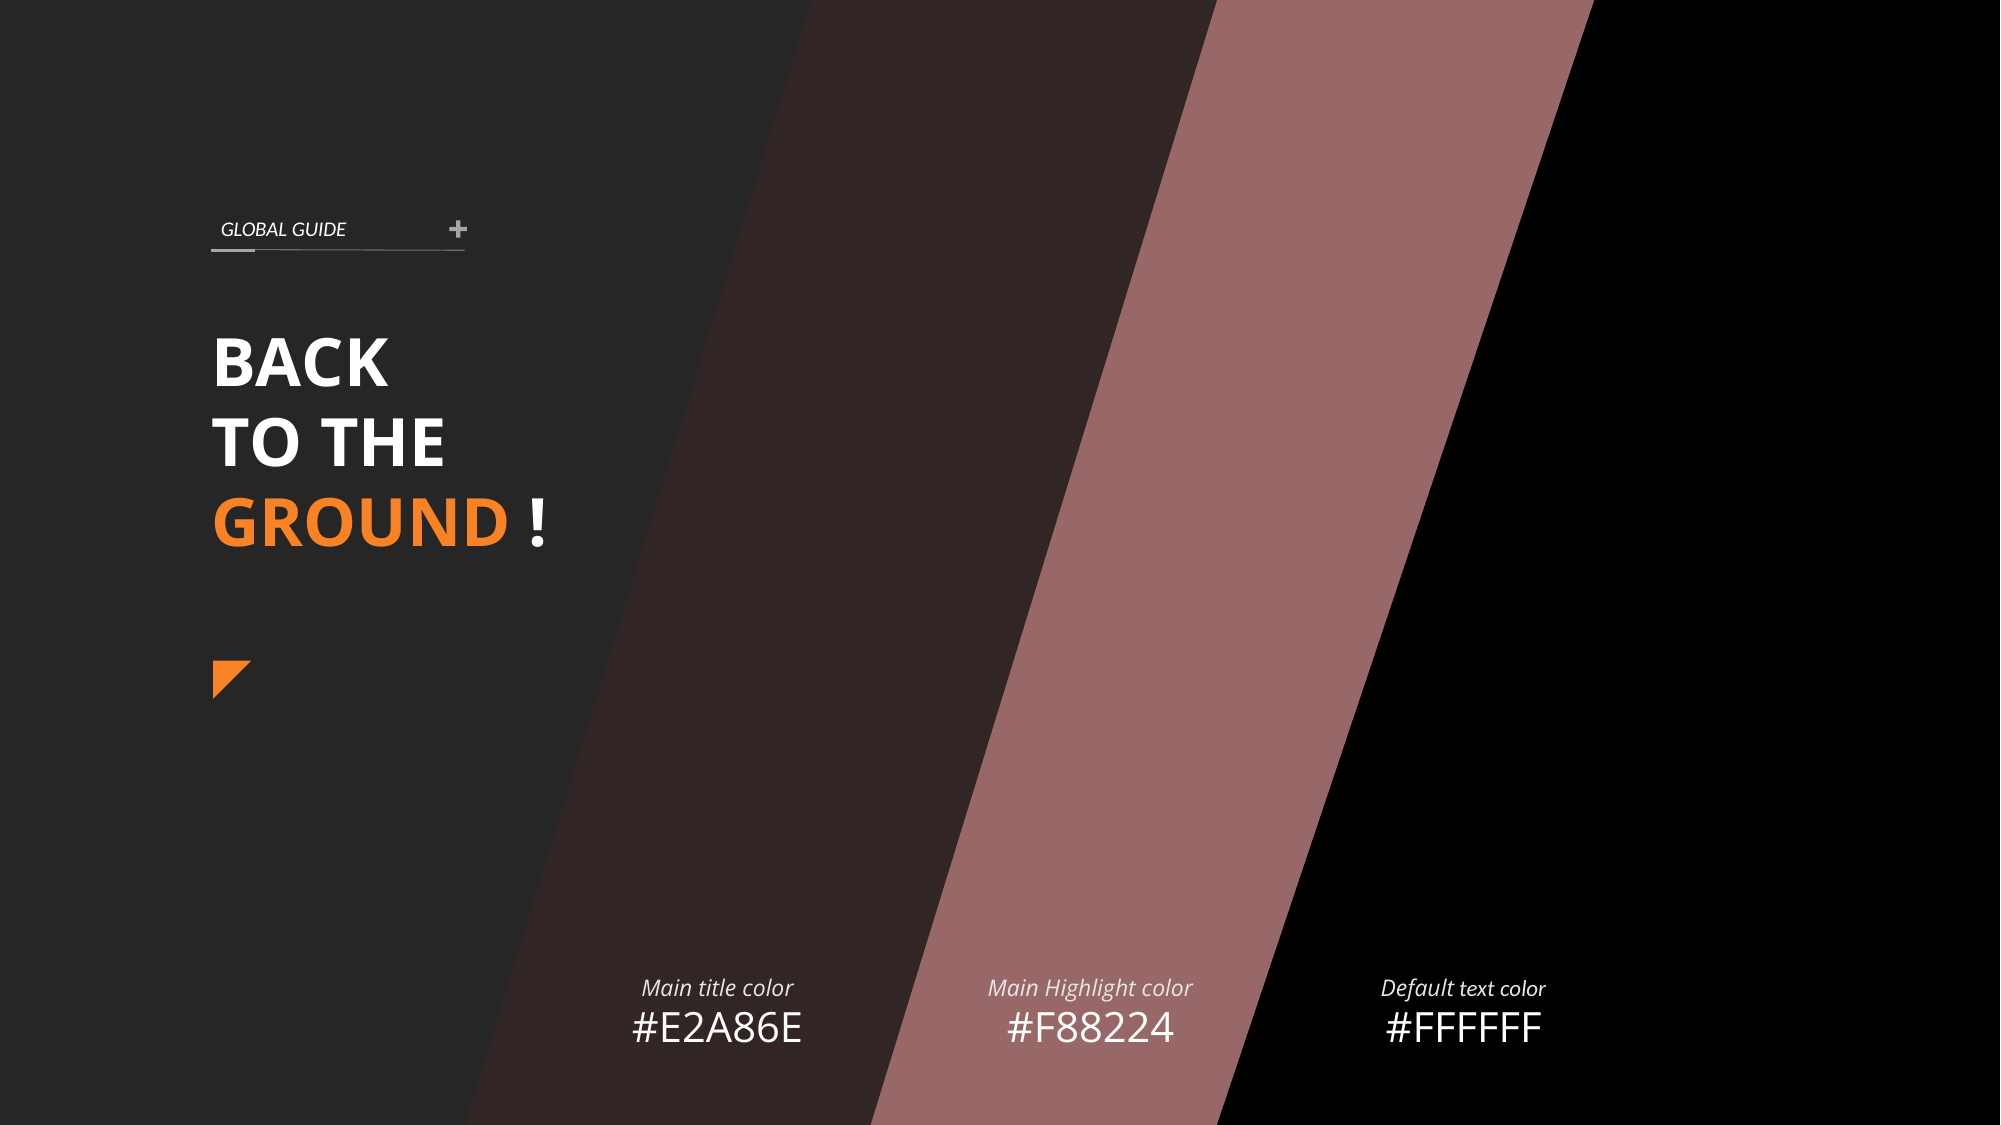

GLOBAL GUIDE

BACK
TO THE
GROUND !

Main title color
#E2A86E
Default text color
#FFFFFF
Main Highlight color
#F88224